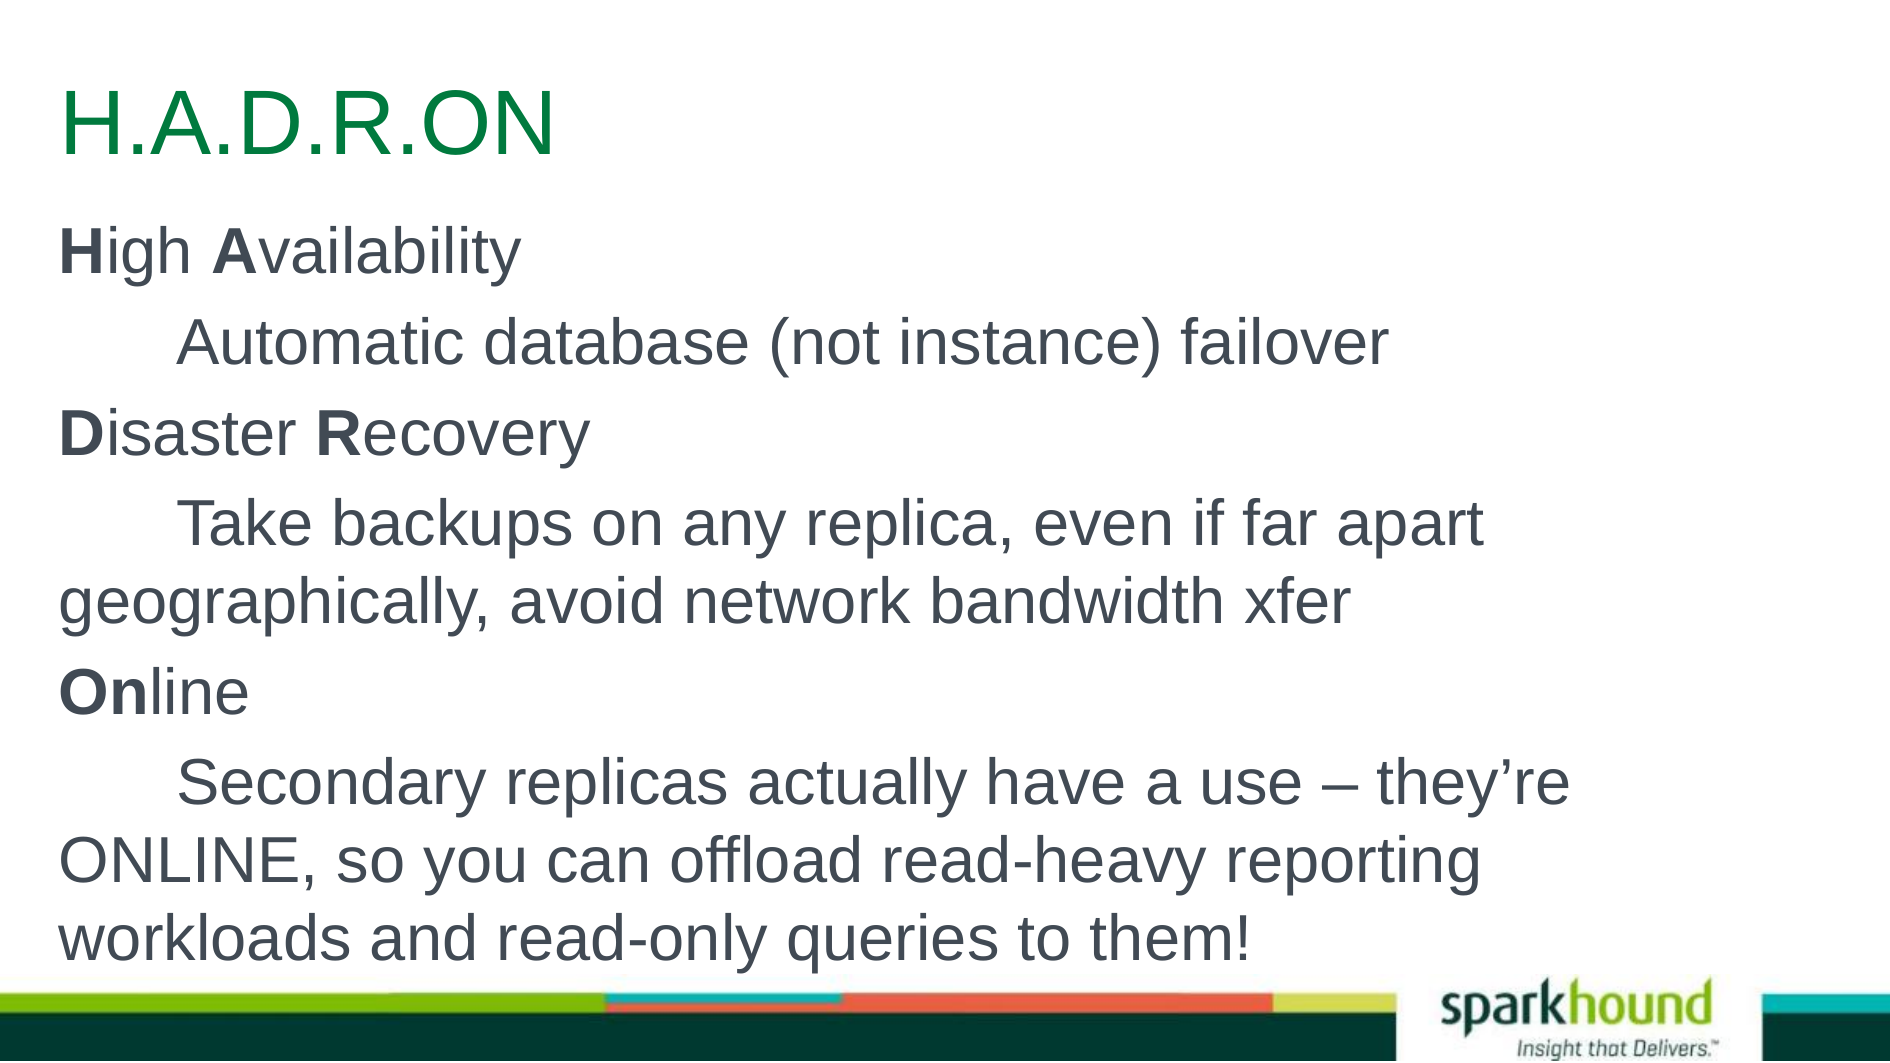

# H.A.D.R.ON
High Availability
	Automatic database (not instance) failover
Disaster Recovery
	Take backups on any replica, even if far apart 	geographically, avoid network bandwidth xfer
Online
	Secondary replicas actually have a use – they’re 	ONLINE, so you can offload read-heavy reporting 	workloads and read-only queries to them!